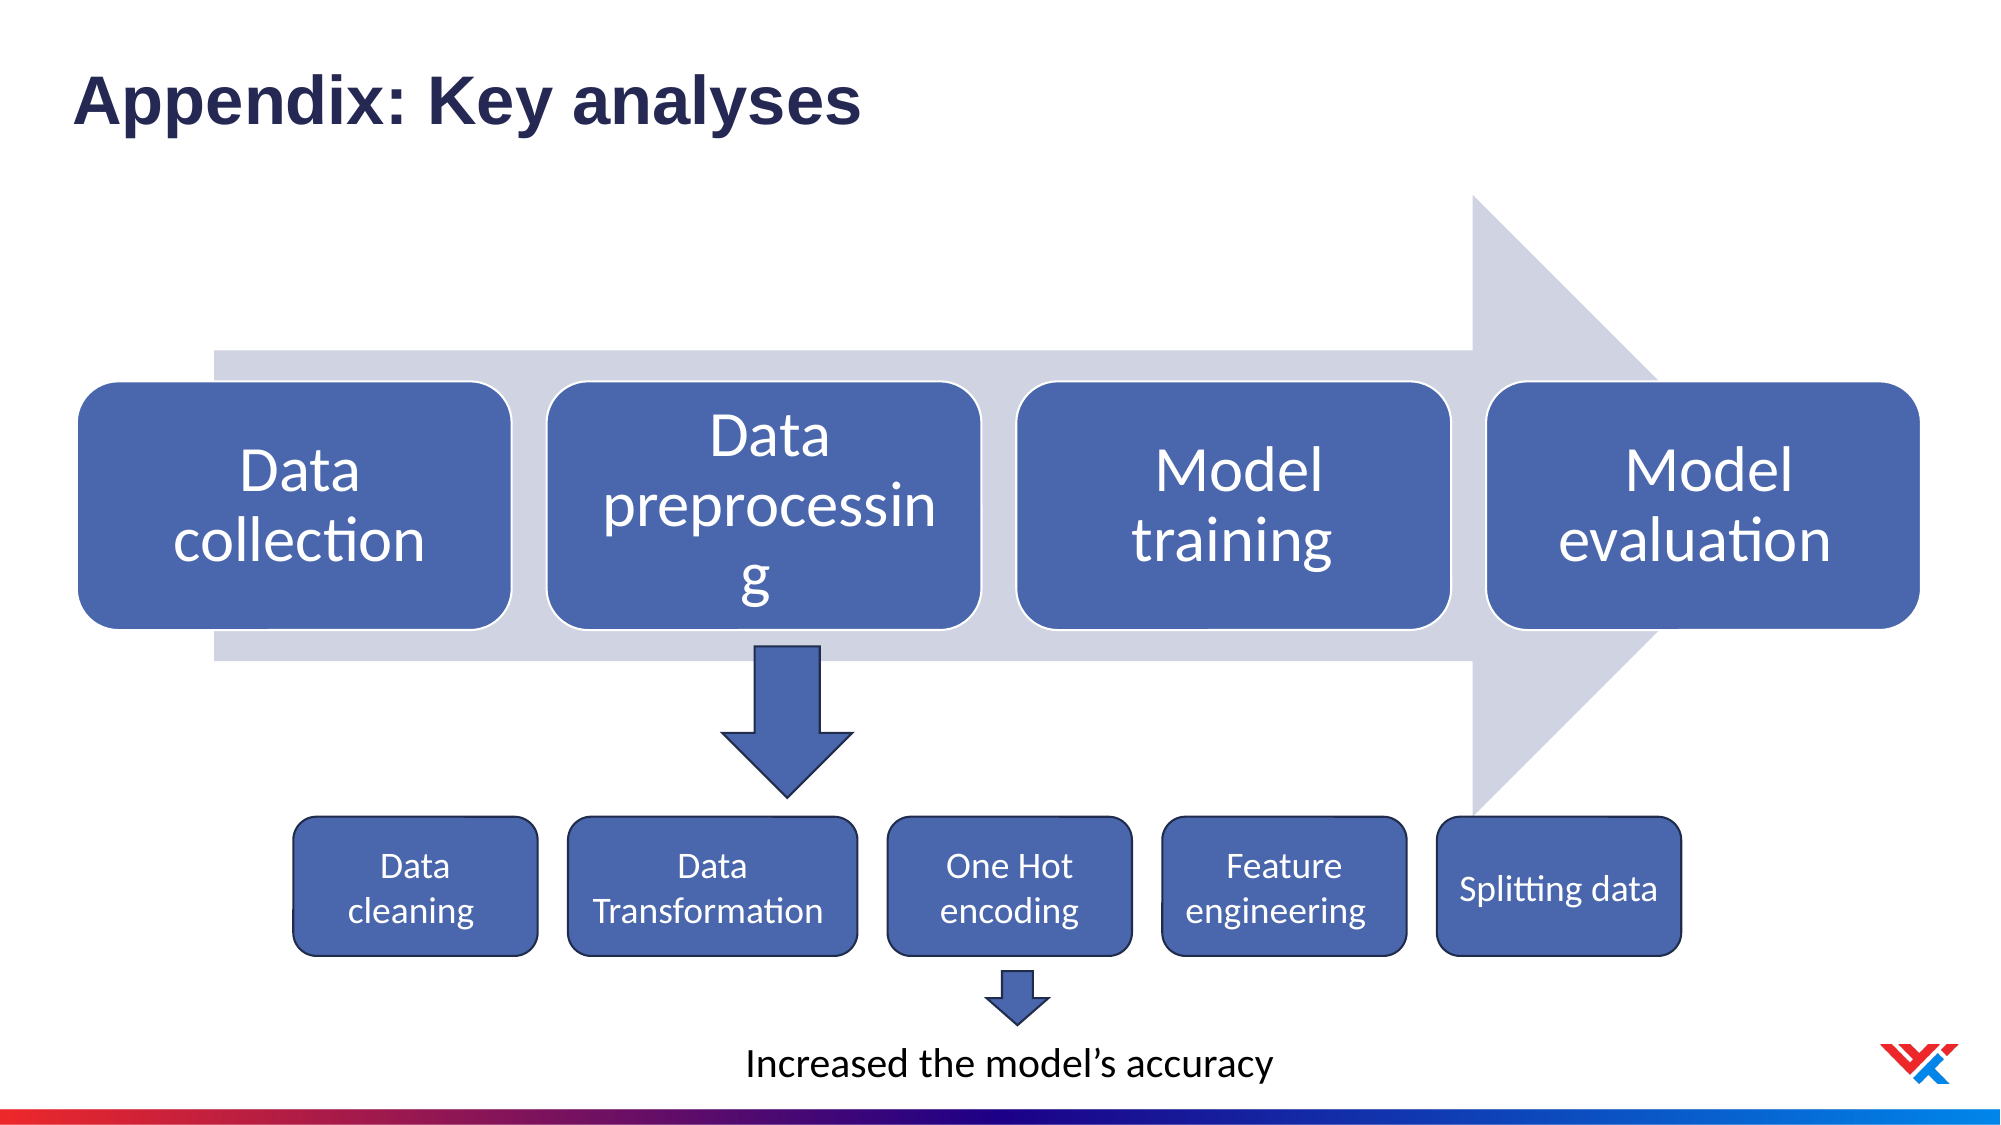

# Appendix: Key analyses
Data collection
Data preprocessing
Model training
Model evaluation

Data cleaning
Data Transformation
One Hot encoding
Feature engineering
Splitting data

Increased the model’s accuracy